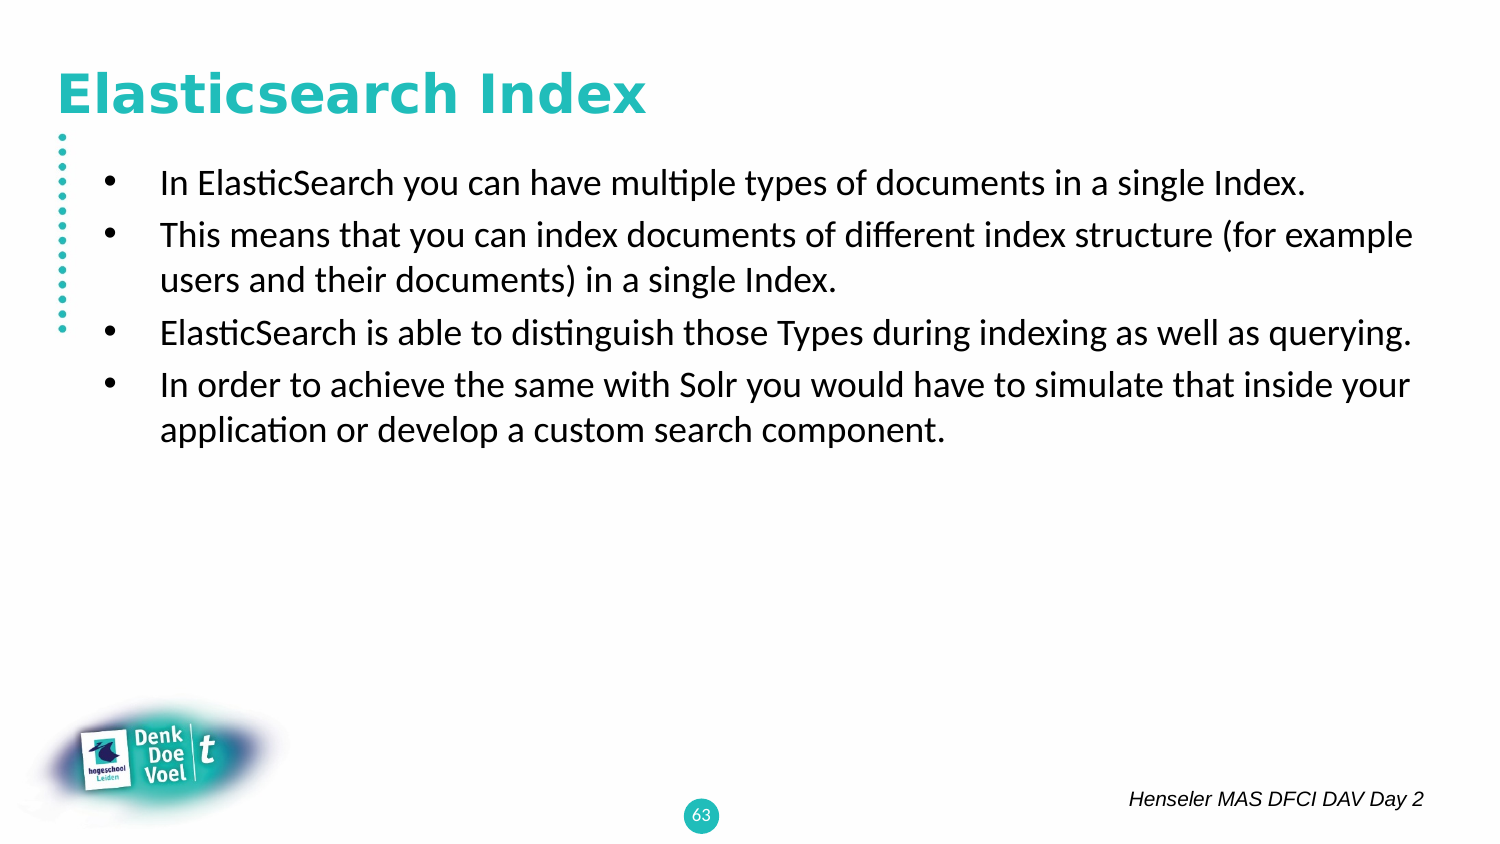

# Elasticsearch Index
In ElasticSearch you can have multiple types of documents in a single Index.
This means that you can index documents of different index structure (for example users and their documents) in a single Index.
ElasticSearch is able to distinguish those Types during indexing as well as querying.
In order to achieve the same with Solr you would have to simulate that inside your application or develop a custom search component.